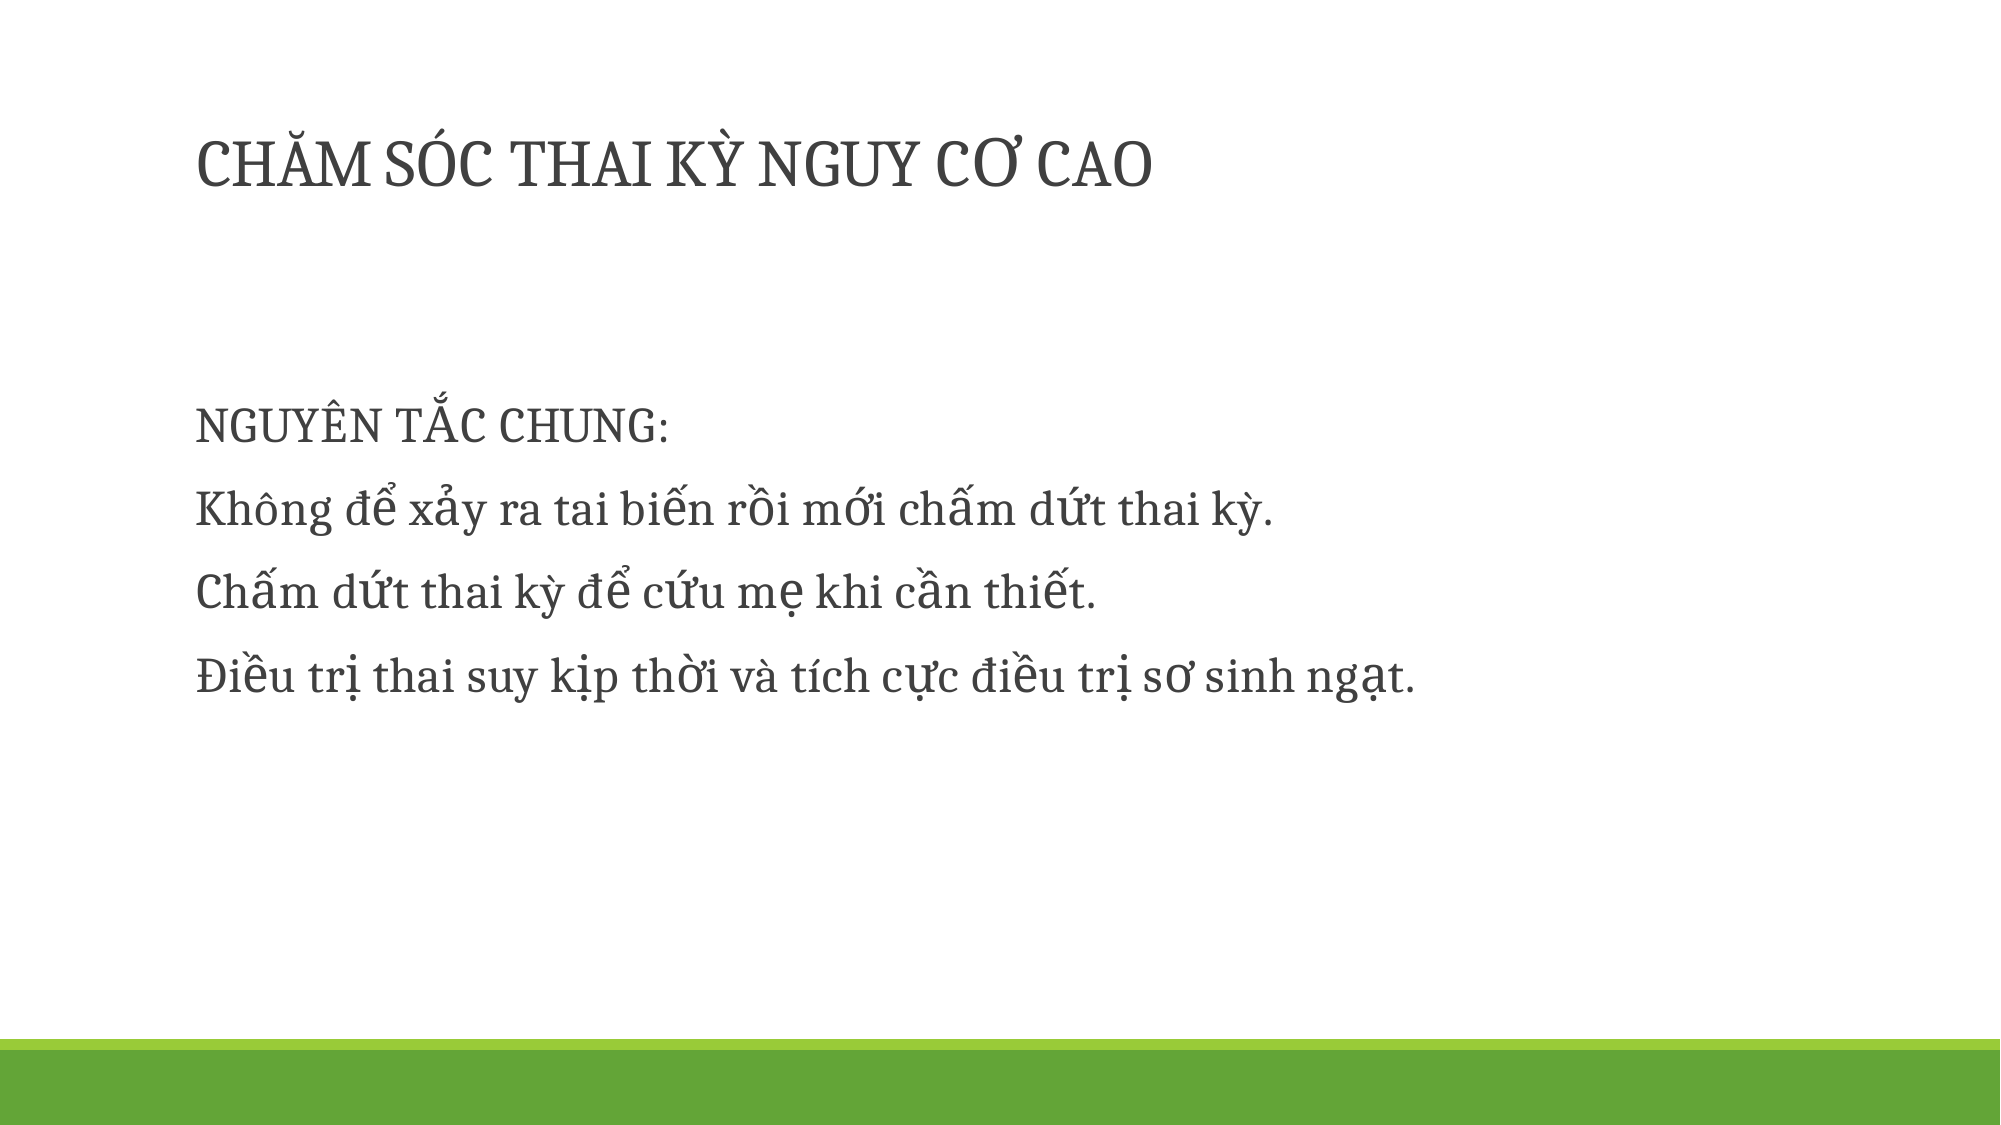

# CHĂM SÓC THAI KỲ NGUY CƠ CAO

NGUYÊN TẮC CHUNG:
Không để xảy ra tai biến rồi mới chấm dứt thai kỳ.
Chấm dứt thai kỳ để cứu mẹ khi cần thiết.
Điều trị thai suy kịp thời và tích cực điều trị sơ sinh ngạt.